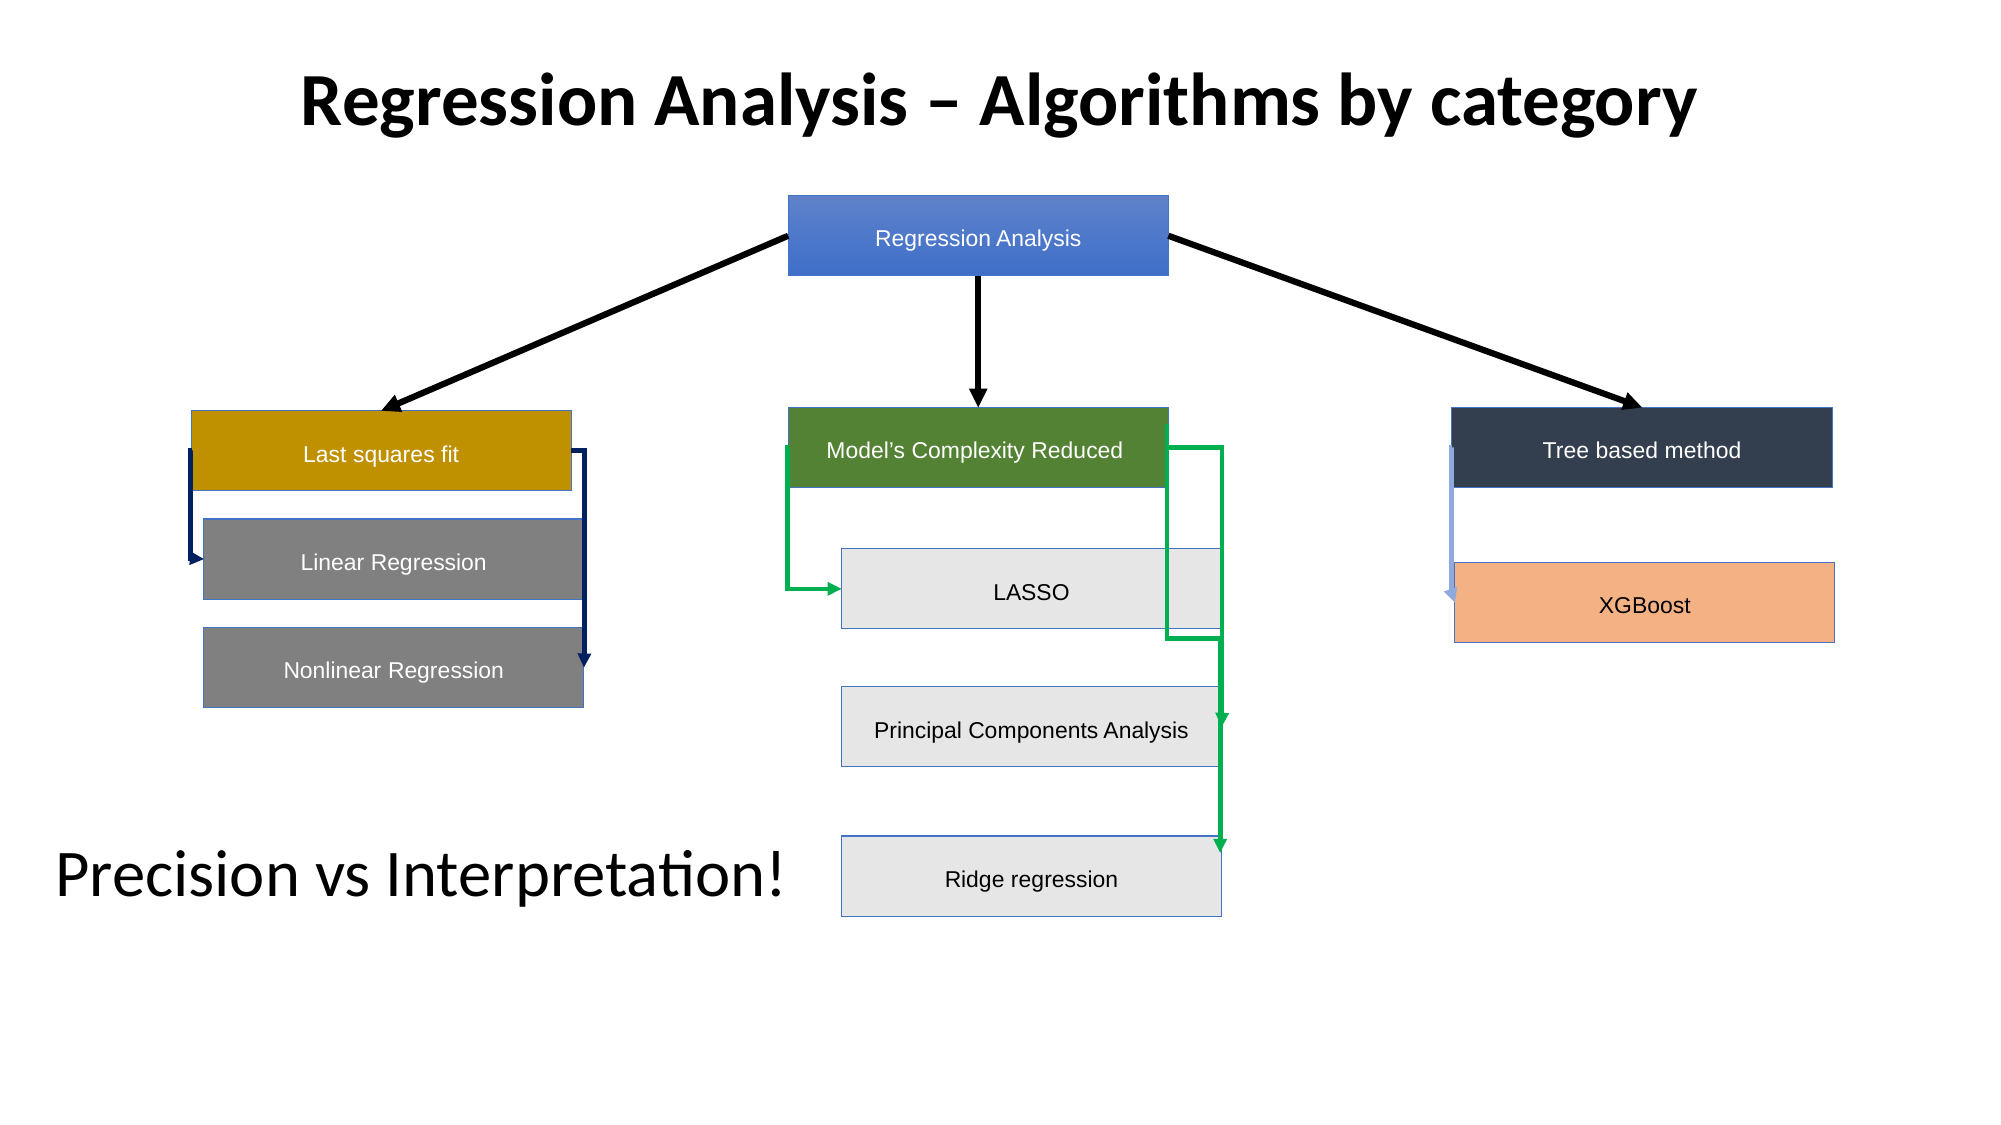

# Regression Analysis – Algorithms by category
Regression Analysis
Model’s Complexity Reduced
Tree based method
Last squares fit
Linear Regression
LASSO
XGBoost
Nonlinear Regression
Principal Components Analysis
Precision vs Interpretation!
Ridge regression